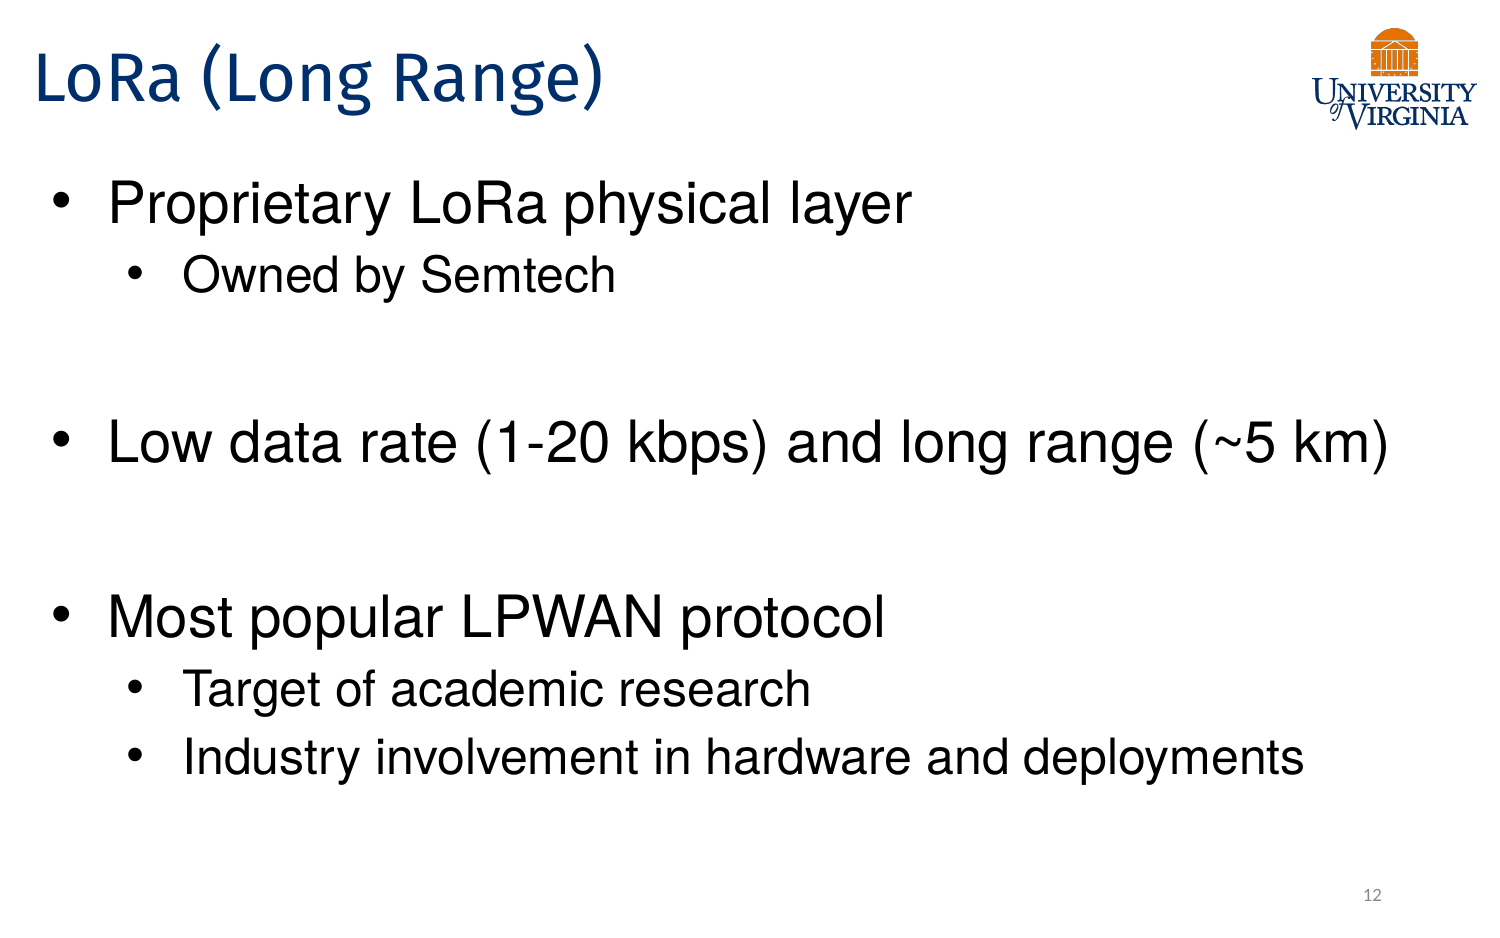

# LoRa (Long Range)
Proprietary LoRa physical layer
Owned by Semtech

Low data rate (1-20 kbps) and long range (~5 km)

Most popular LPWAN protocol
Target of academic research
Industry involvement in hardware and deployments
12